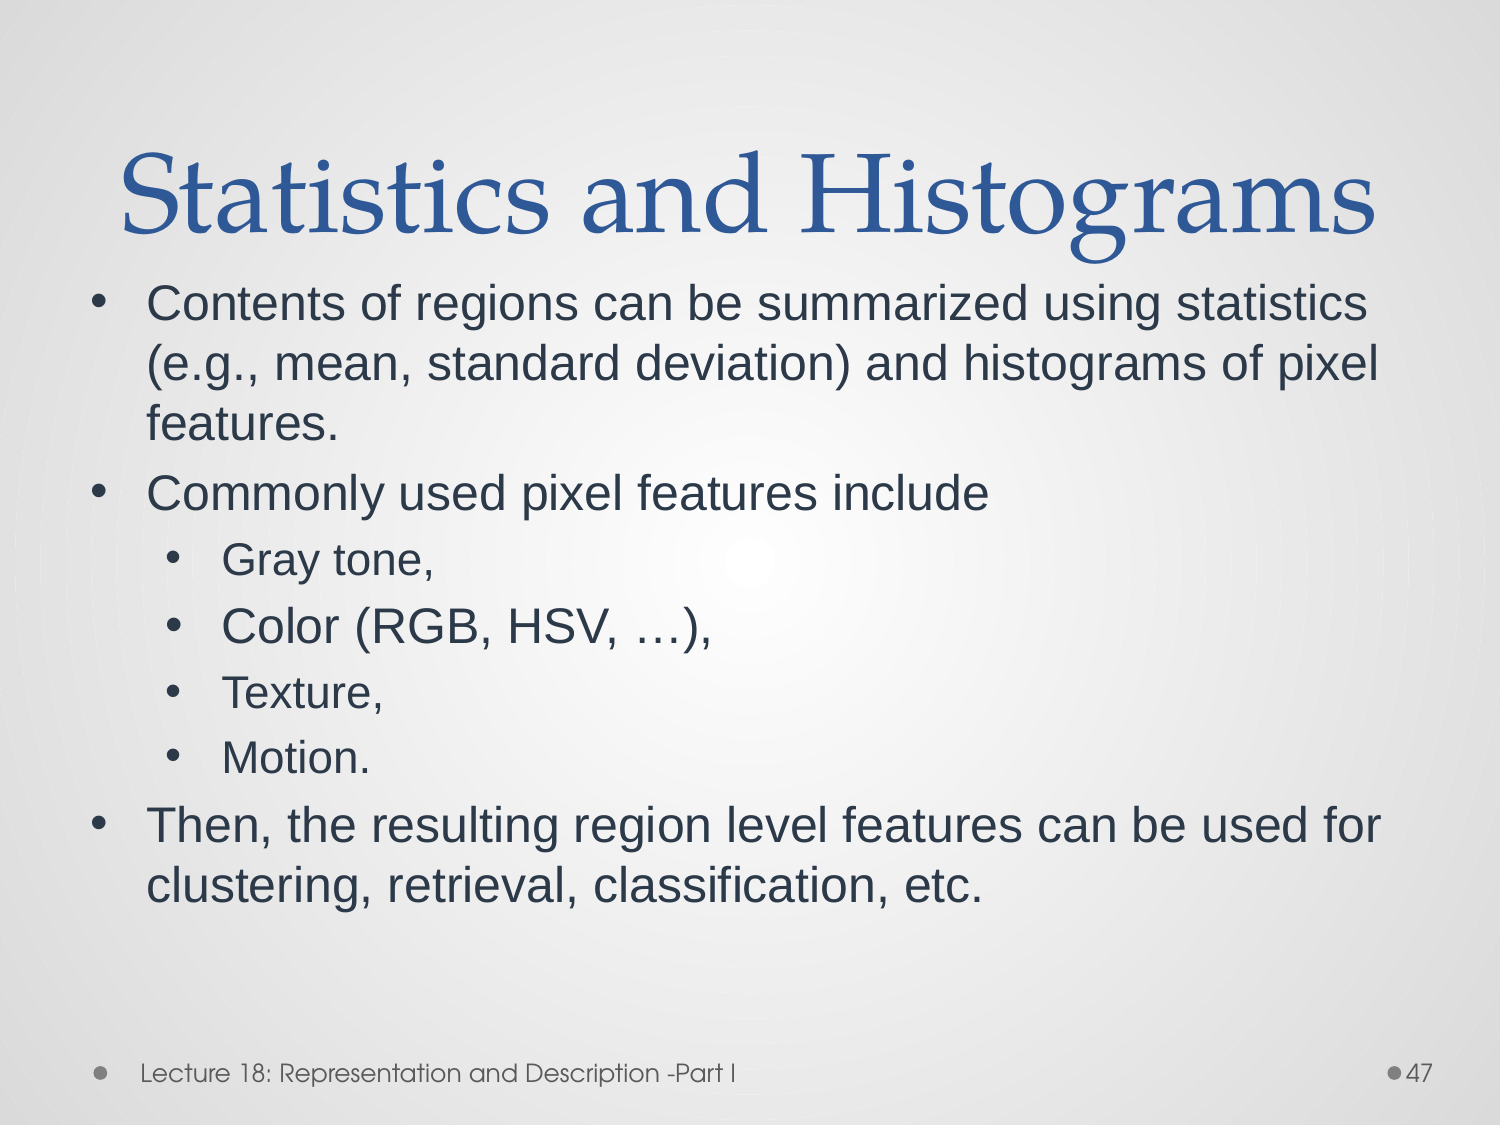

# Statistics and Histograms
Contents of regions can be summarized using statistics (e.g., mean, standard deviation) and histograms of pixel features.
Commonly used pixel features include
Gray tone,
Color (RGB, HSV, …),
Texture,
Motion.
Then, the resulting region level features can be used for clustering, retrieval, classification, etc.

47